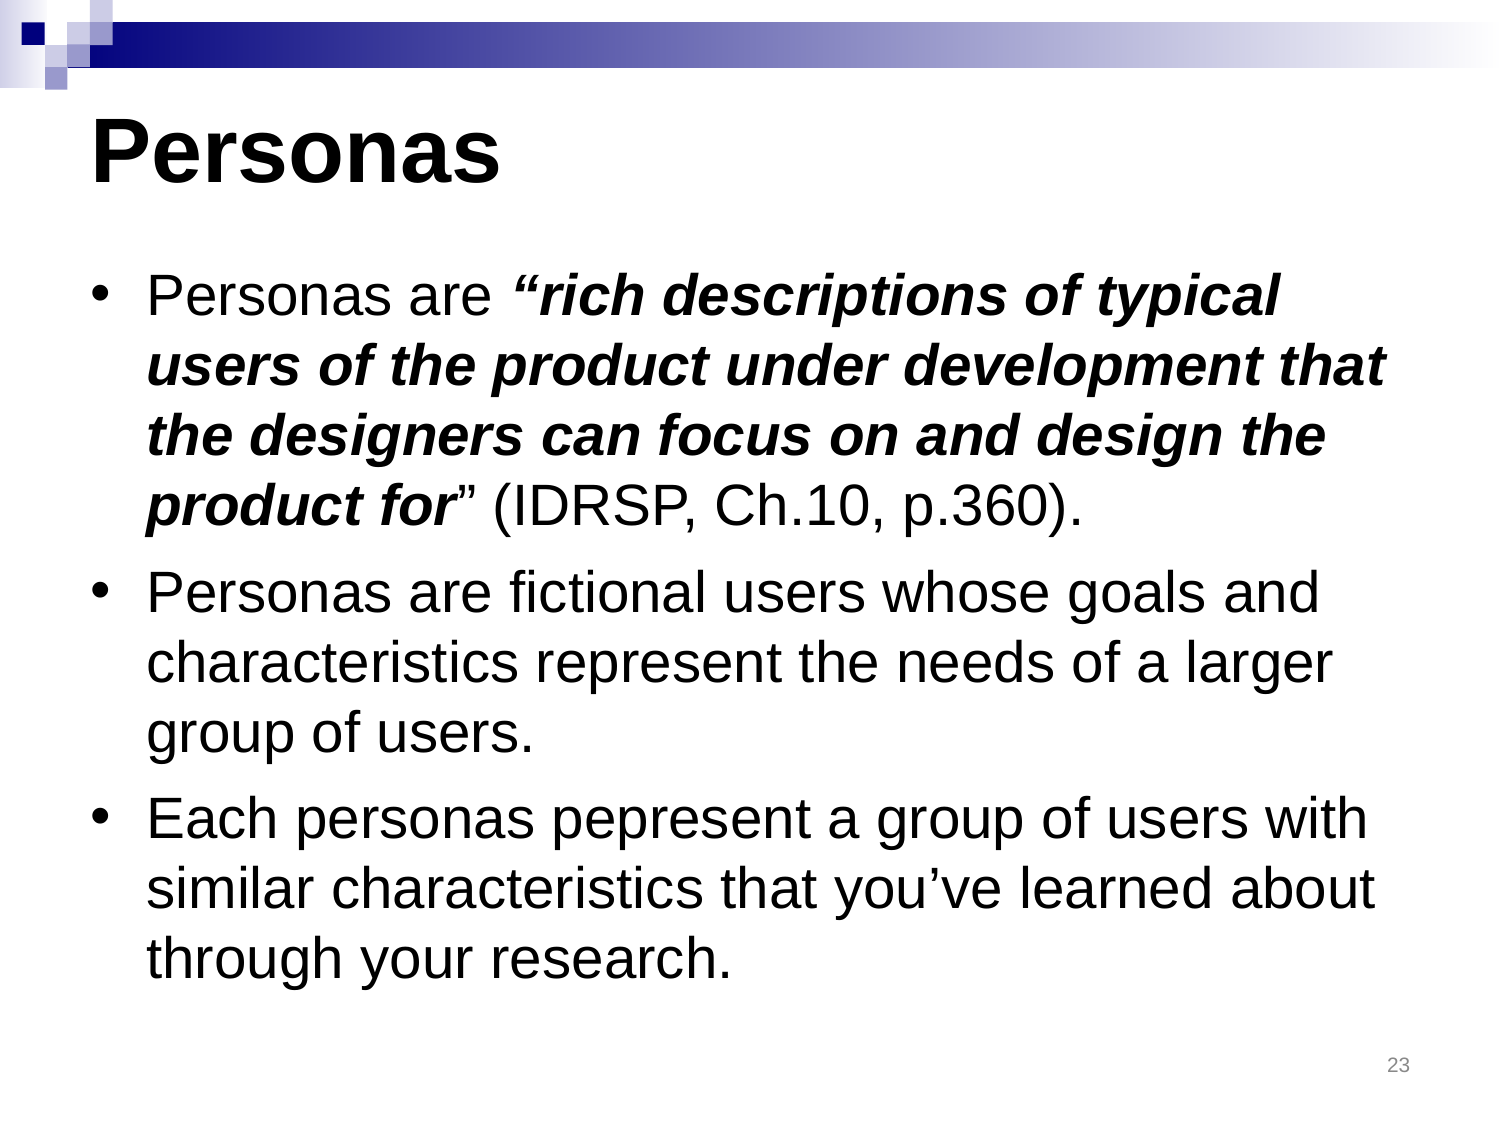

# Personas
Personas are “rich descriptions of typical users of the product under development that the designers can focus on and design the product for” (IDRSP, Ch.10, p.360).
Personas are fictional users whose goals and characteristics represent the needs of a larger group of users.
Each personas pepresent a group of users with similar characteristics that you’ve learned about through your research.

23